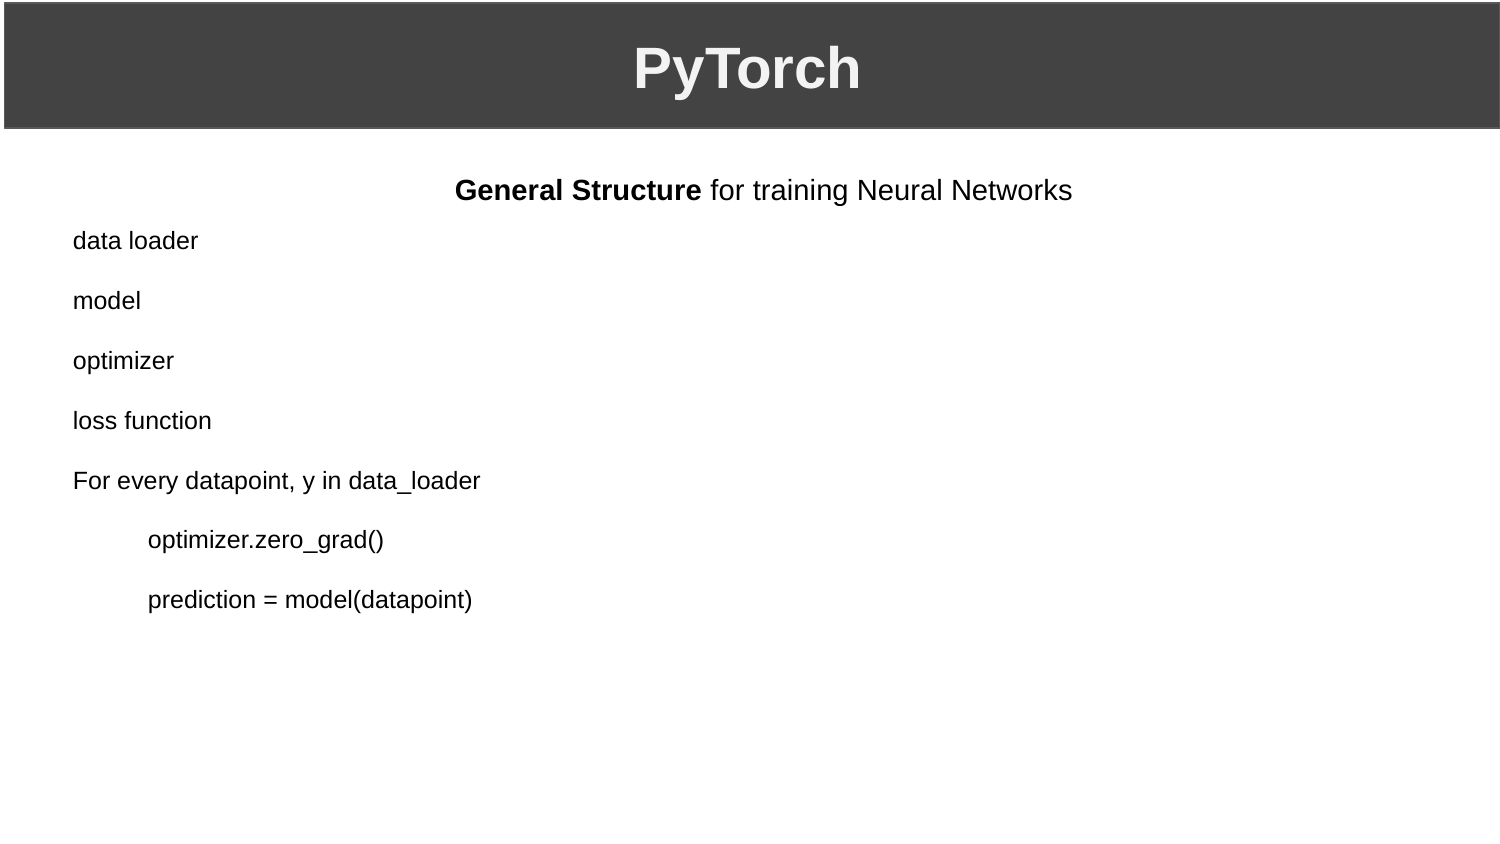

PyTorch
General Structure for training Neural Networks
data loader

model

optimizer

loss function

For every datapoint, y in data_loader

optimizer.zero_grad()

prediction = model(datapoint)